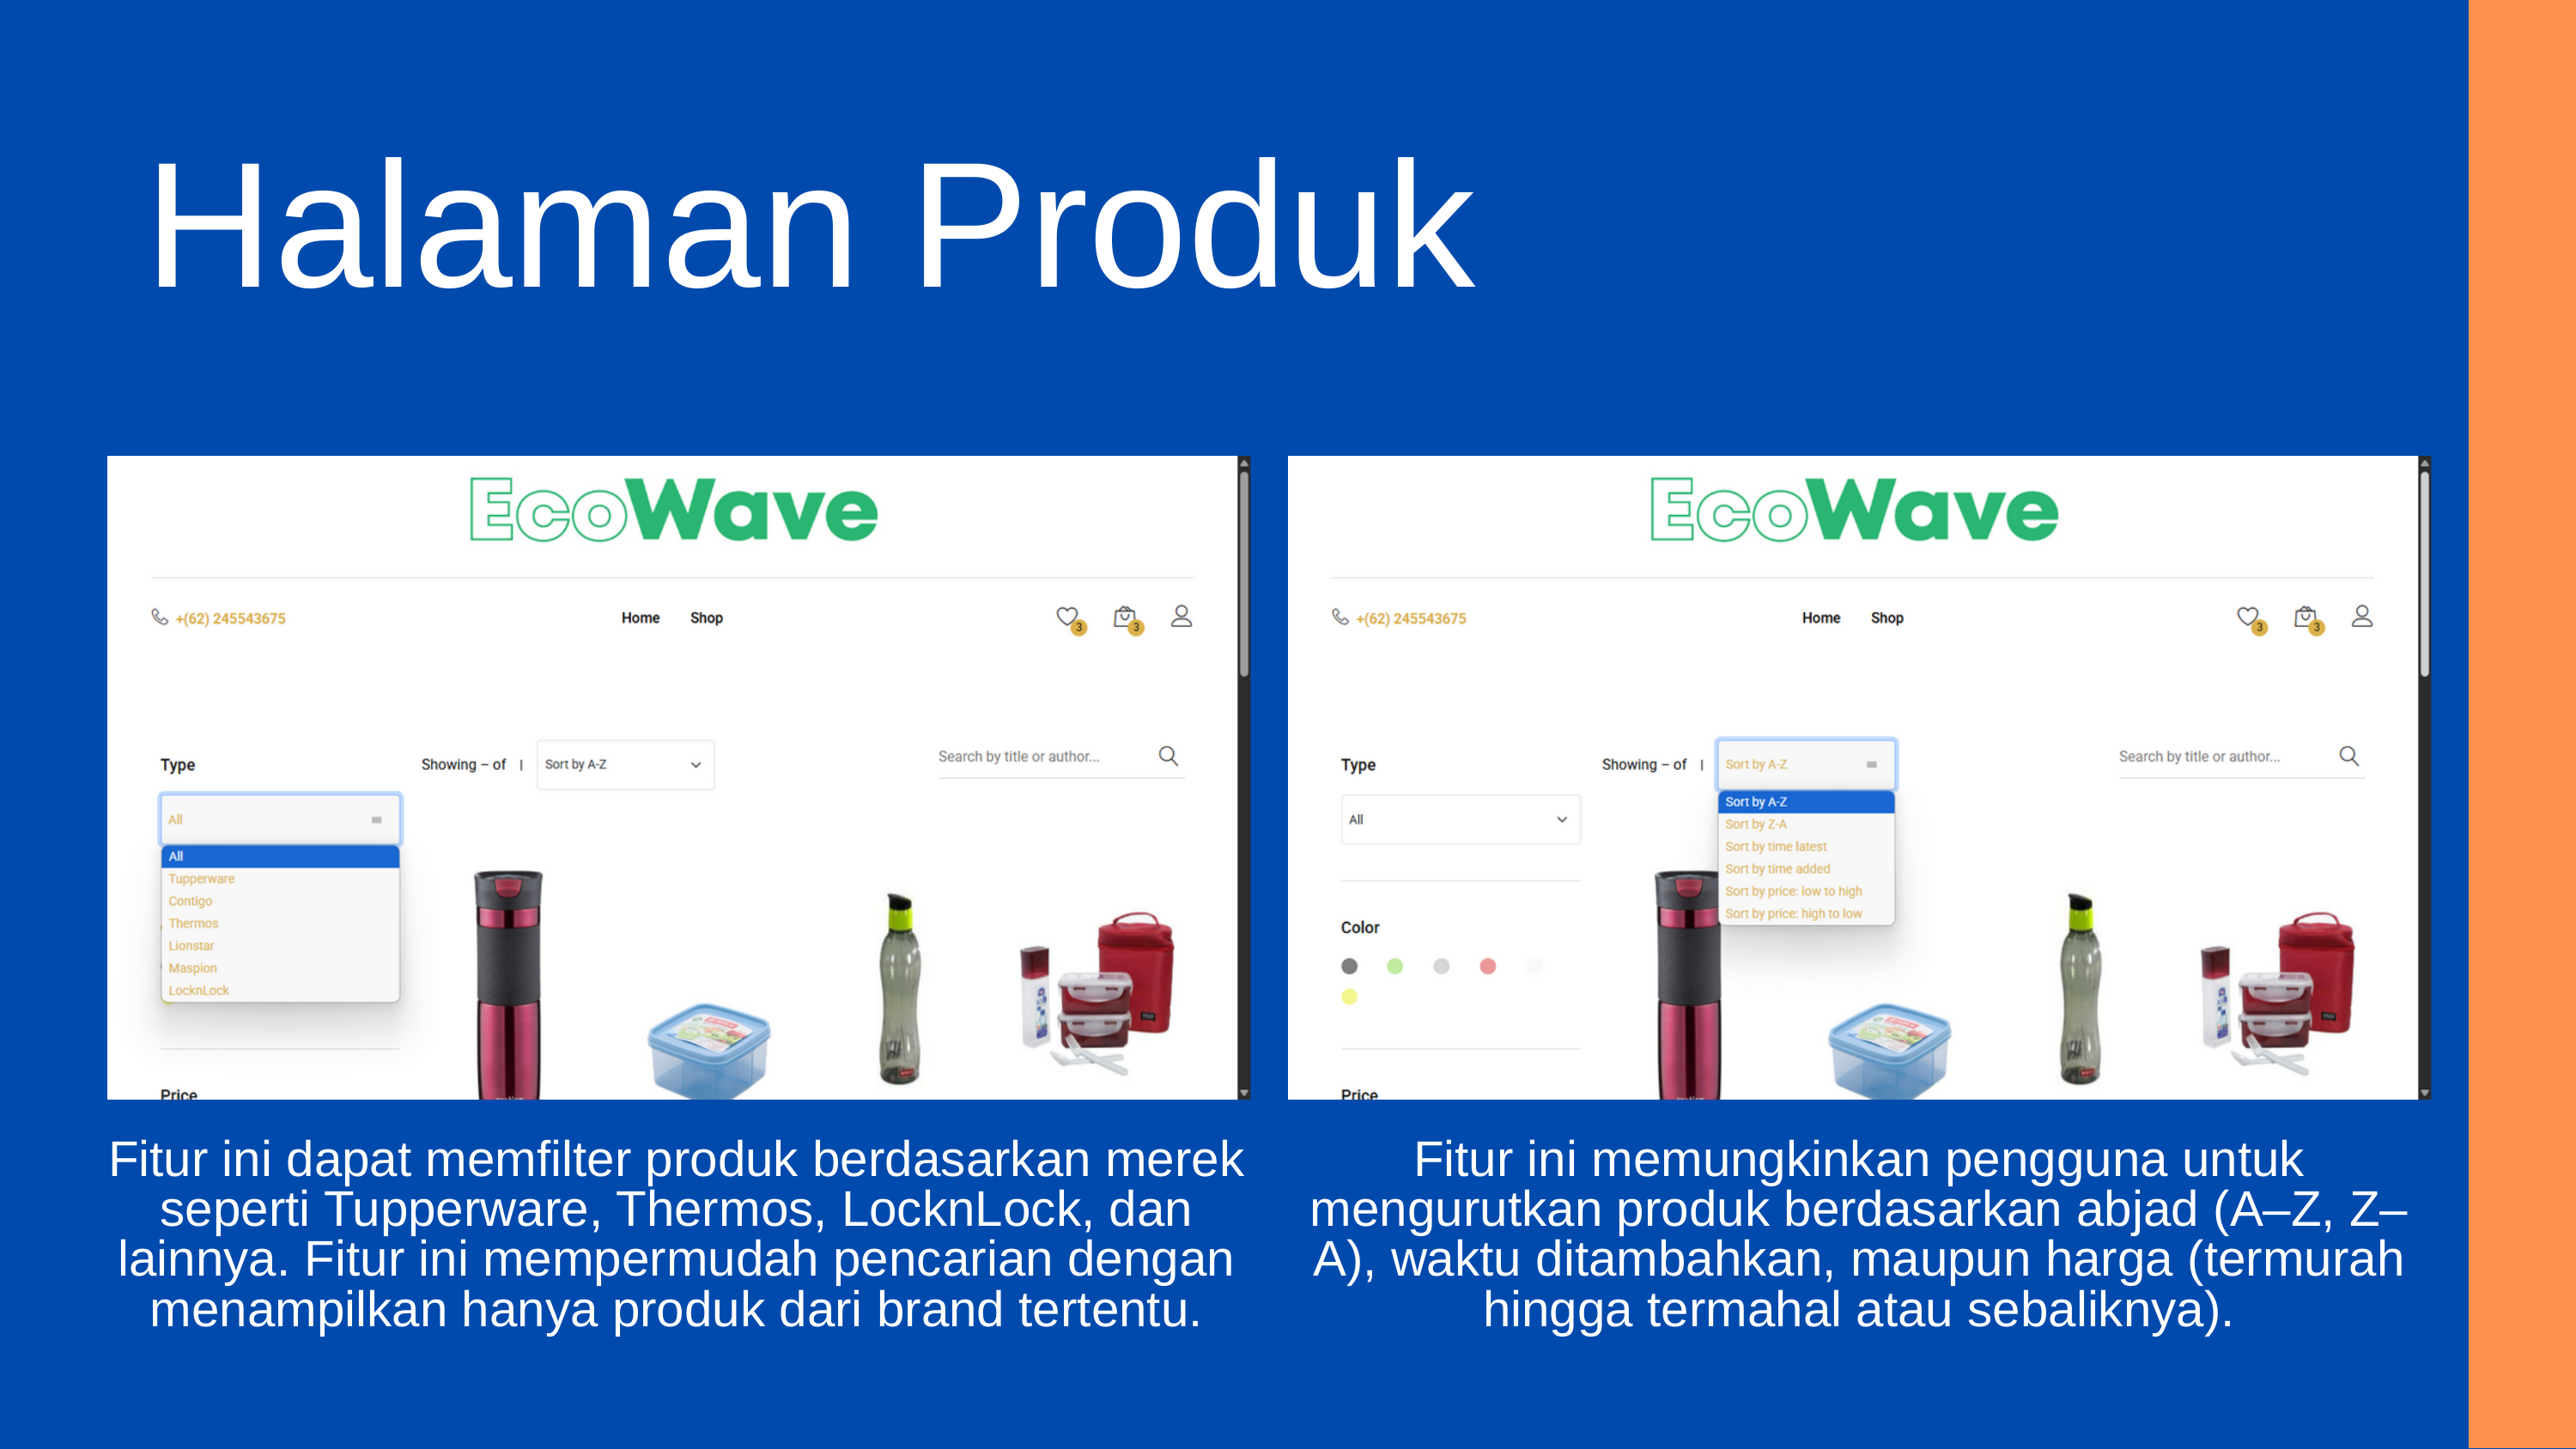

Halaman Produk

Fitur ini dapat memfilter produk berdasarkan merek seperti Tupperware, Thermos, LocknLock, dan lainnya. Fitur ini mempermudah pencarian dengan menampilkan hanya produk dari brand tertentu.
Fitur ini memungkinkan pengguna untuk mengurutkan produk berdasarkan abjad (A–Z, Z–A), waktu ditambahkan, maupun harga (termurah hingga termahal atau sebaliknya).